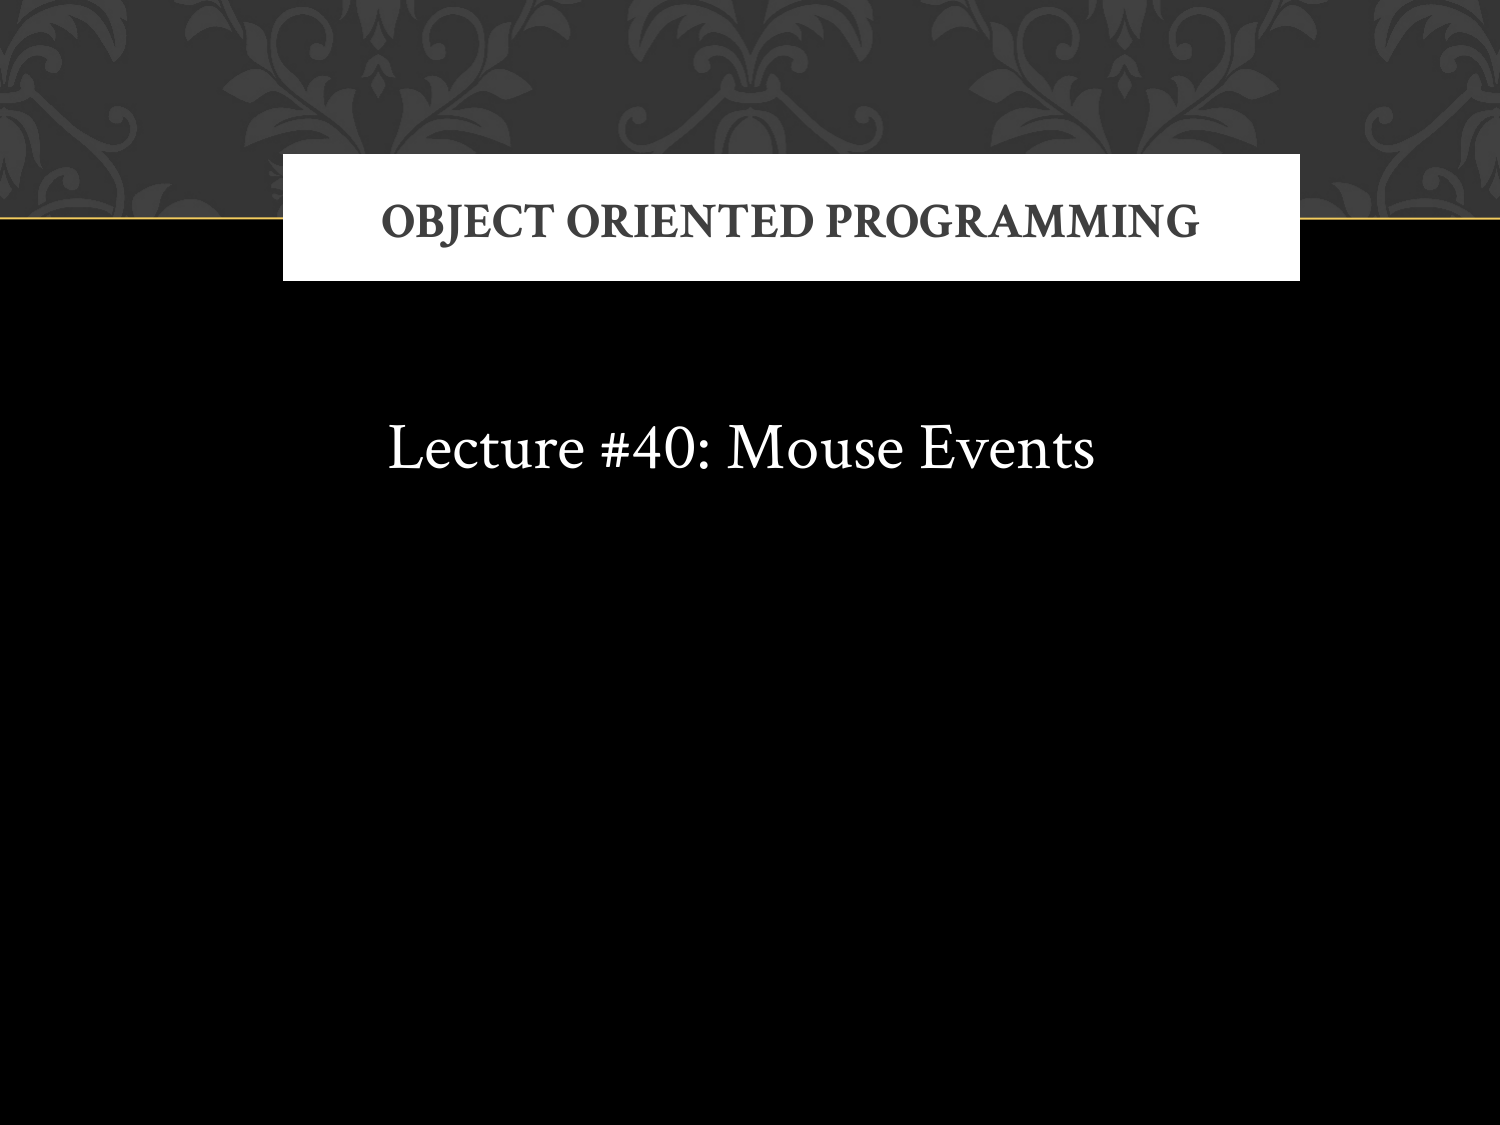

# OBJECT ORIENTED PROGRAMMING

Lecture #40: Mouse Events